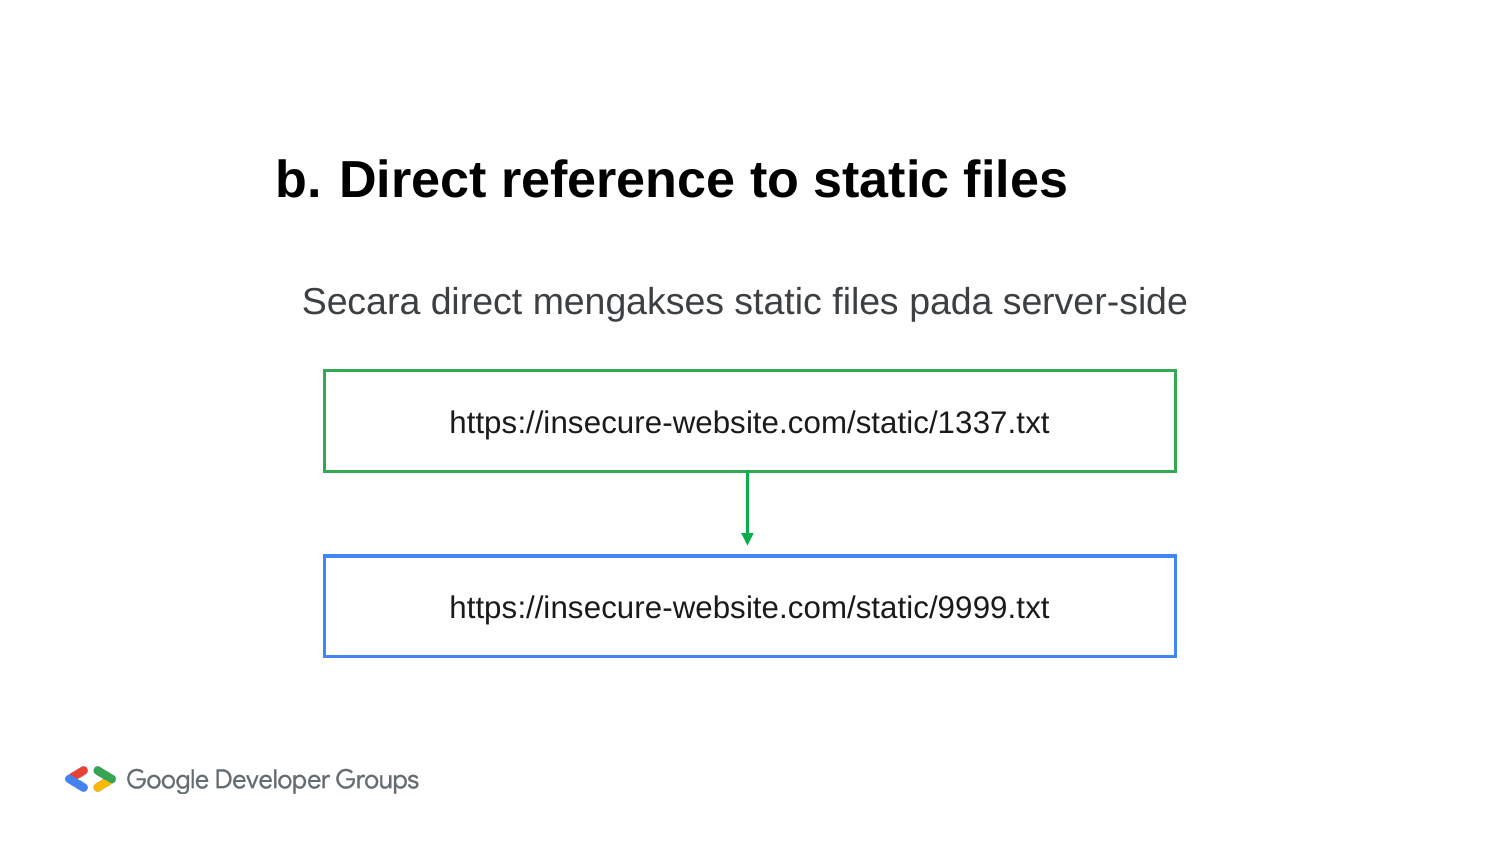

# Direct reference to static files
Secara direct mengakses static files pada server-side
https://insecure-website.com/static/1337.txt
https://insecure-website.com/static/9999.txt